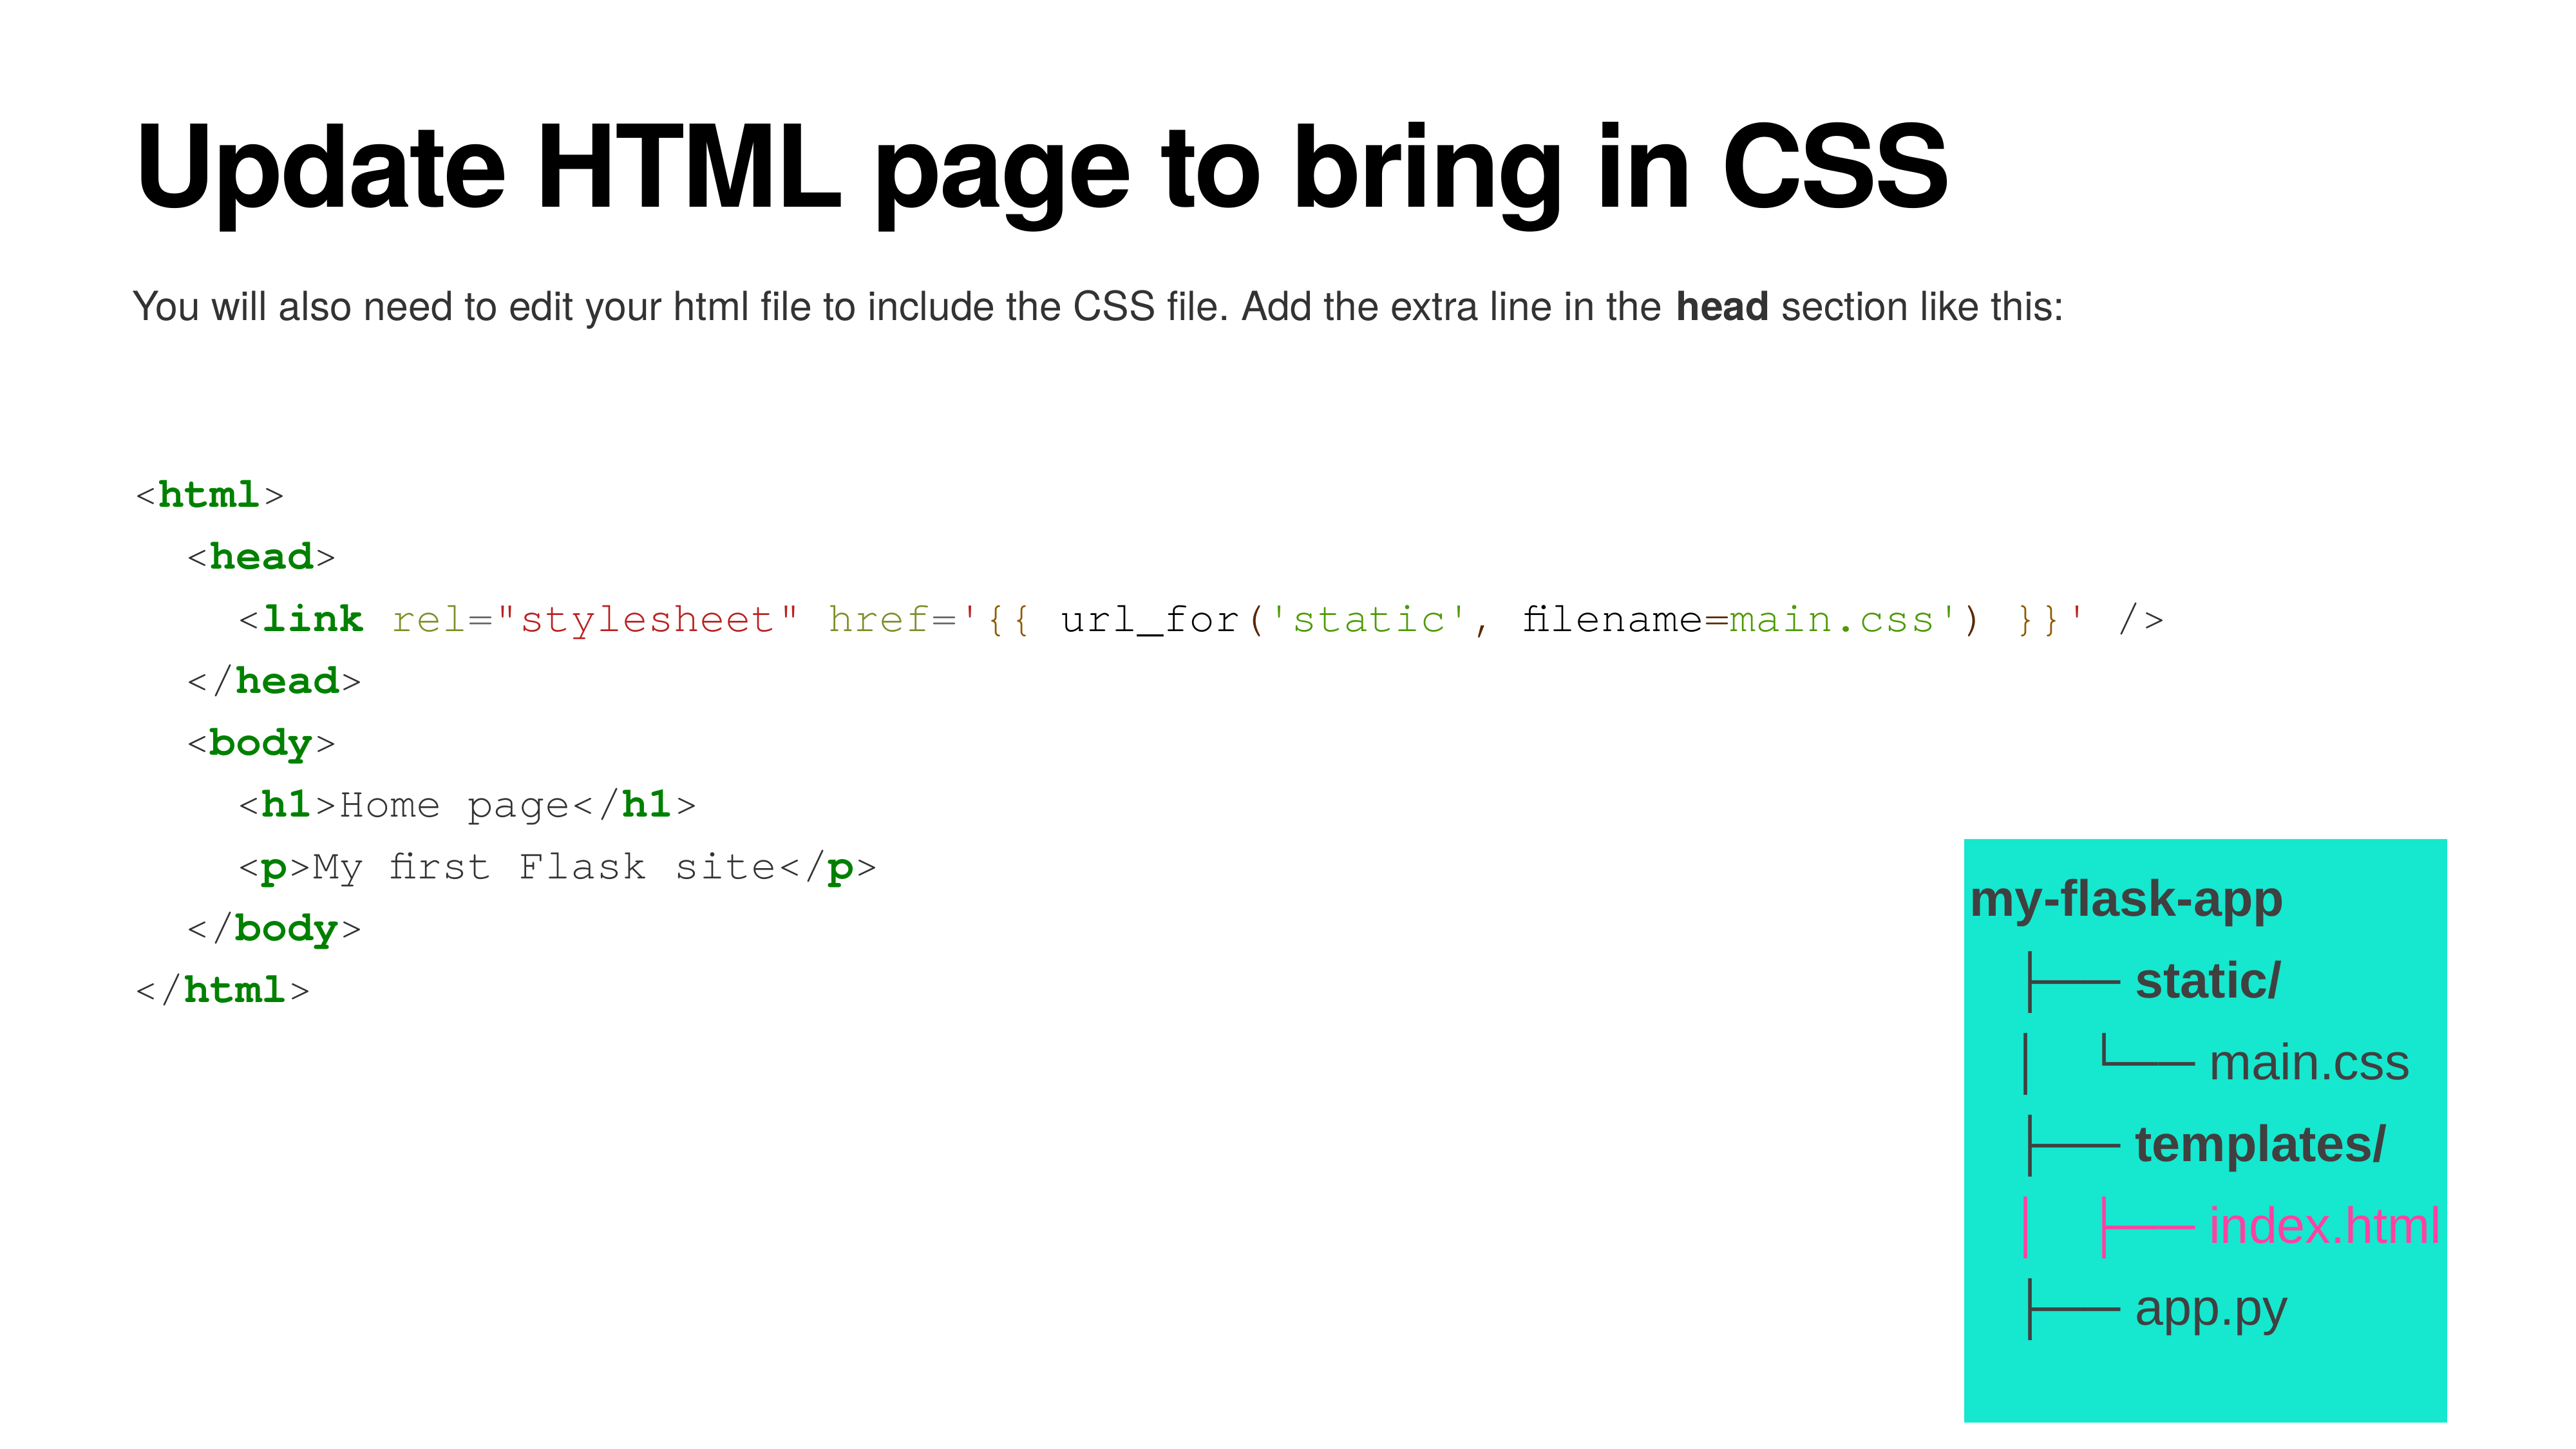

# Update HTML page to bring in CSS
You will also need to edit your html file to include the CSS file. Add the extra line in the head section like this:
<html>
  <head>
    <link rel="stylesheet" href='{{ url_for('static', filename=main.css') }}' />
  </head>
  <body>
    <h1>Home page</h1>
    <p>My first Flask site</p>
  </body>
</html>

my-flask-app
   ├── static/
   │   └── main.css
   ├── templates/
   │   ├── index.html
   ├── app.py